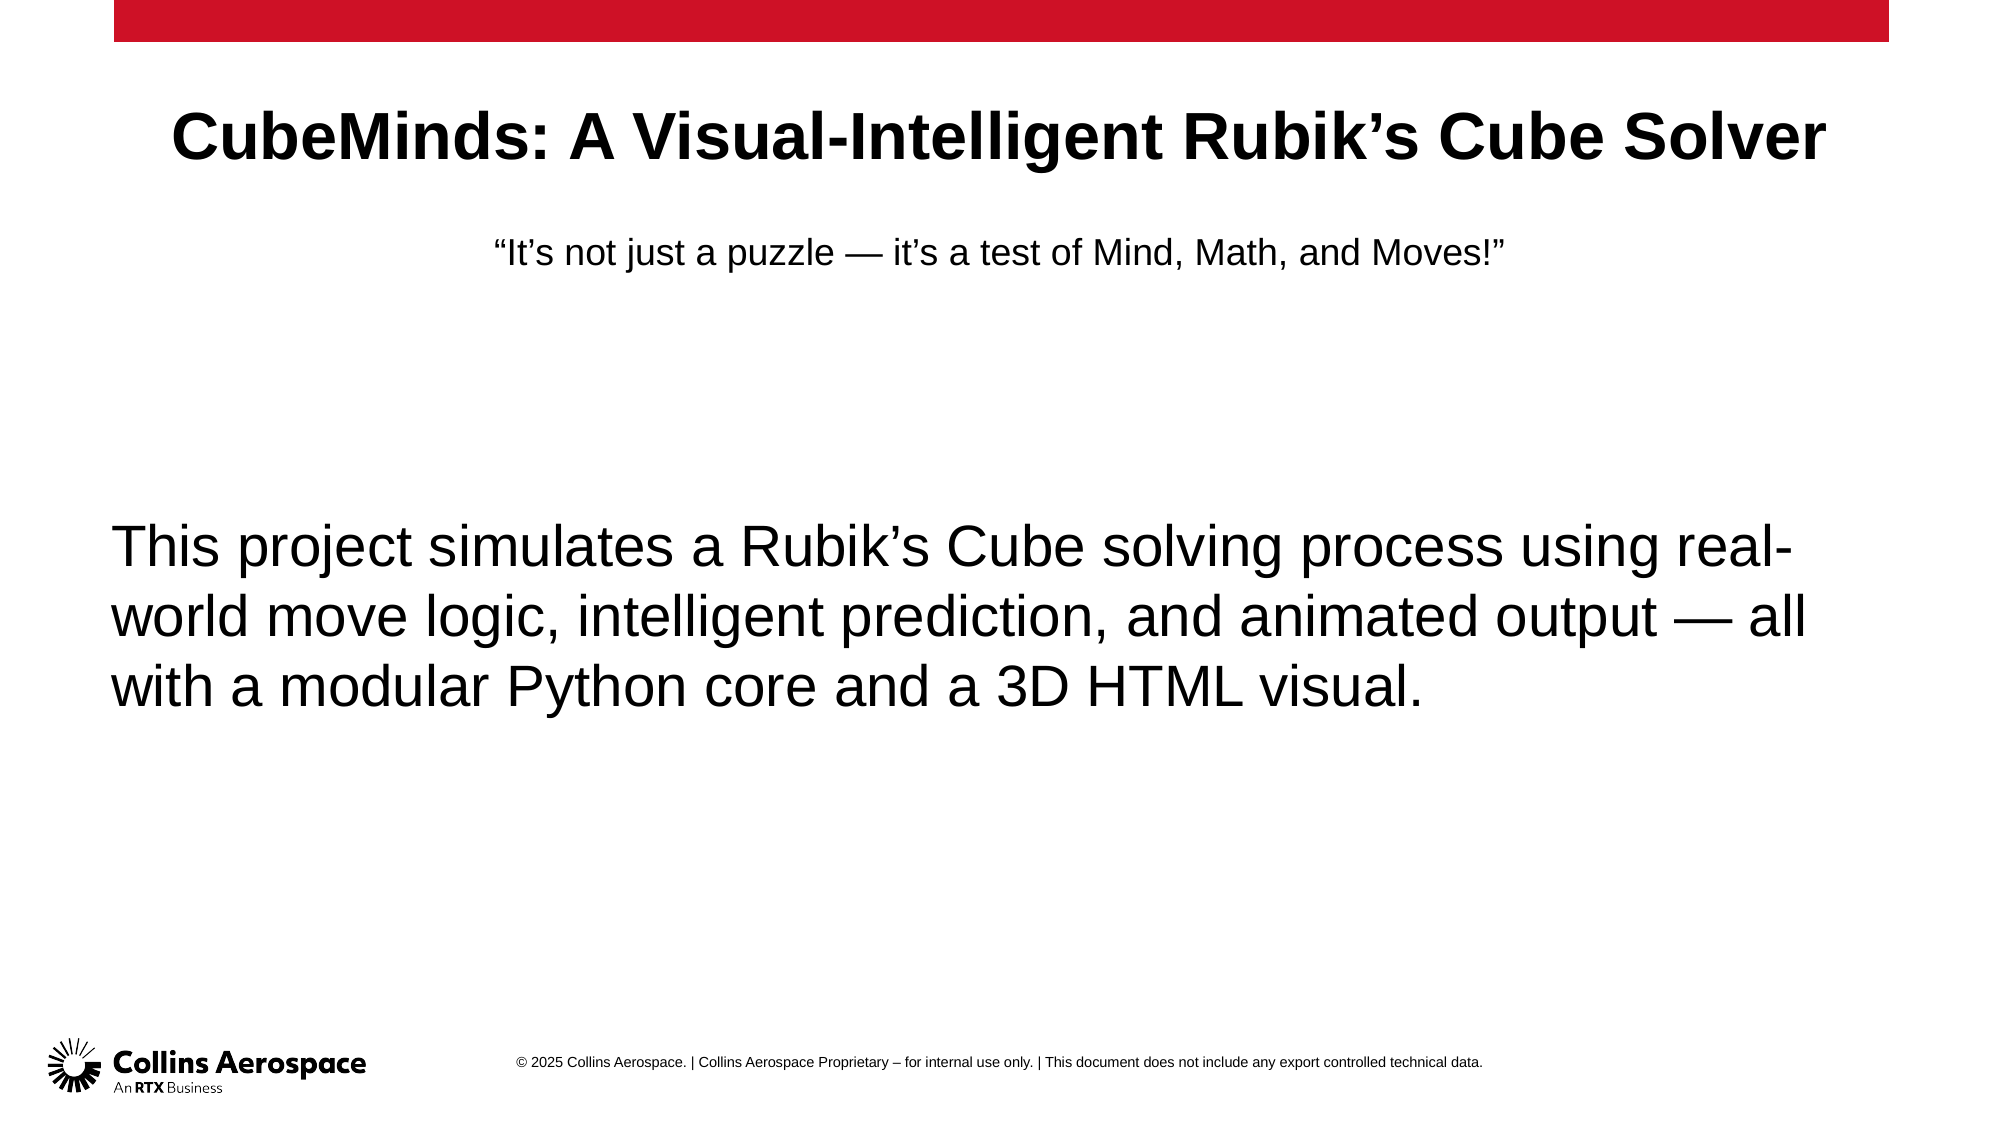

# CubeMinds: A Visual-Intelligent Rubik’s Cube Solver “It’s not just a puzzle — it’s a test of Mind, Math, and Moves!”
This project simulates a Rubik’s Cube solving process using real-world move logic, intelligent prediction, and animated output — all with a modular Python core and a 3D HTML visual.

© 2025 Collins Aerospace. | Collins Aerospace Proprietary – for internal use only. | This document does not include any export controlled technical data.